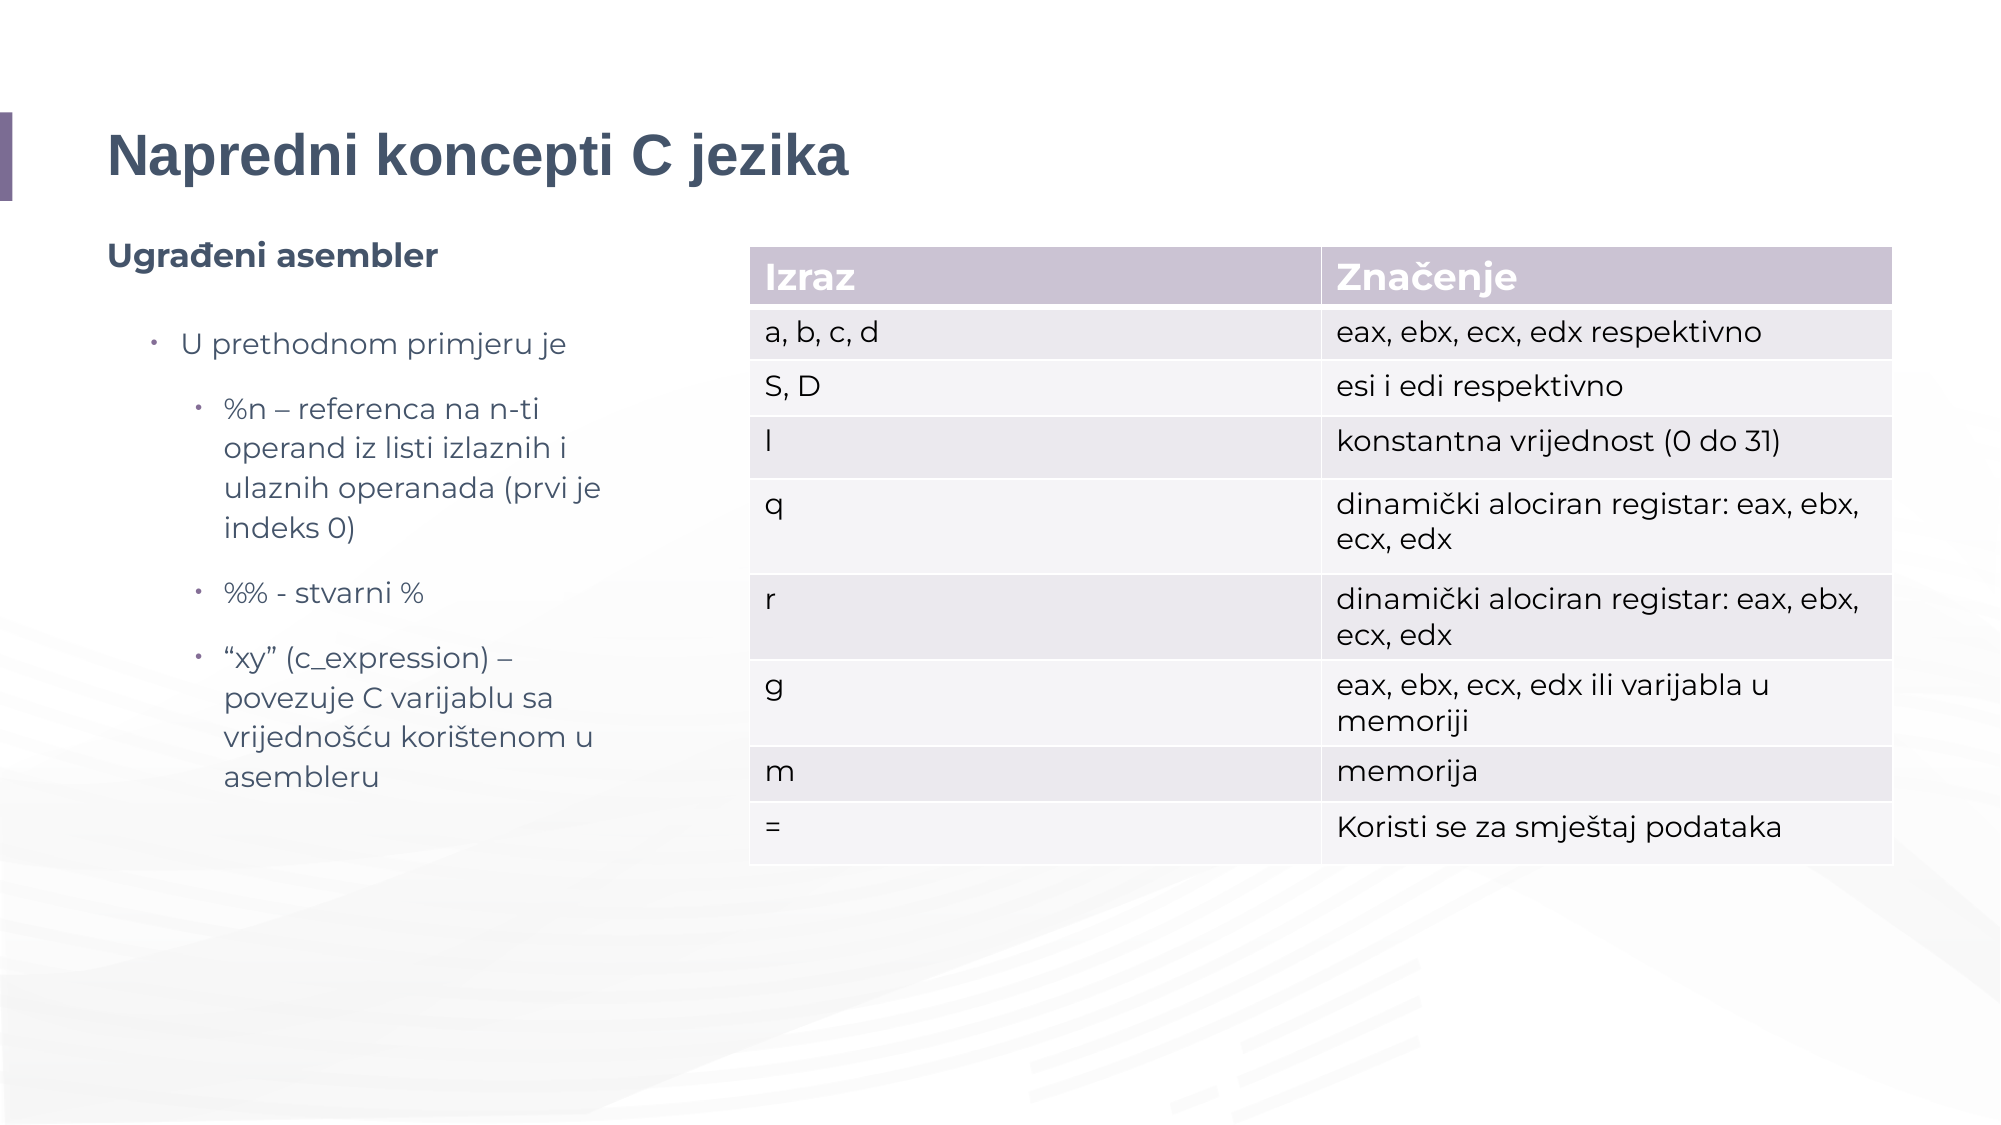

# Napredni koncepti C jezika
Ugrađeni asembler

U prethodnom primjeru je
%n – referenca na n-ti operand iz listi izlaznih i ulaznih operanada (prvi je indeks 0)
%% - stvarni %
“xy” (c_expression) – povezuje C varijablu sa vrijednošću korištenom u asembleru

| Izraz | Značenje |
| --- | --- |
| a, b, c, d | eax, ebx, ecx, edx respektivno |
| S, D | esi i edi respektivno |
| l | konstantna vrijednost (0 do 31) |
| q | dinamički alociran registar: eax, ebx, ecx, edx |
| r | dinamički alociran registar: eax, ebx, ecx, edx |
| g | eax, ebx, ecx, edx ili varijabla u memoriji |
| m | memorija |
| = | Koristi se za smještaj podataka |